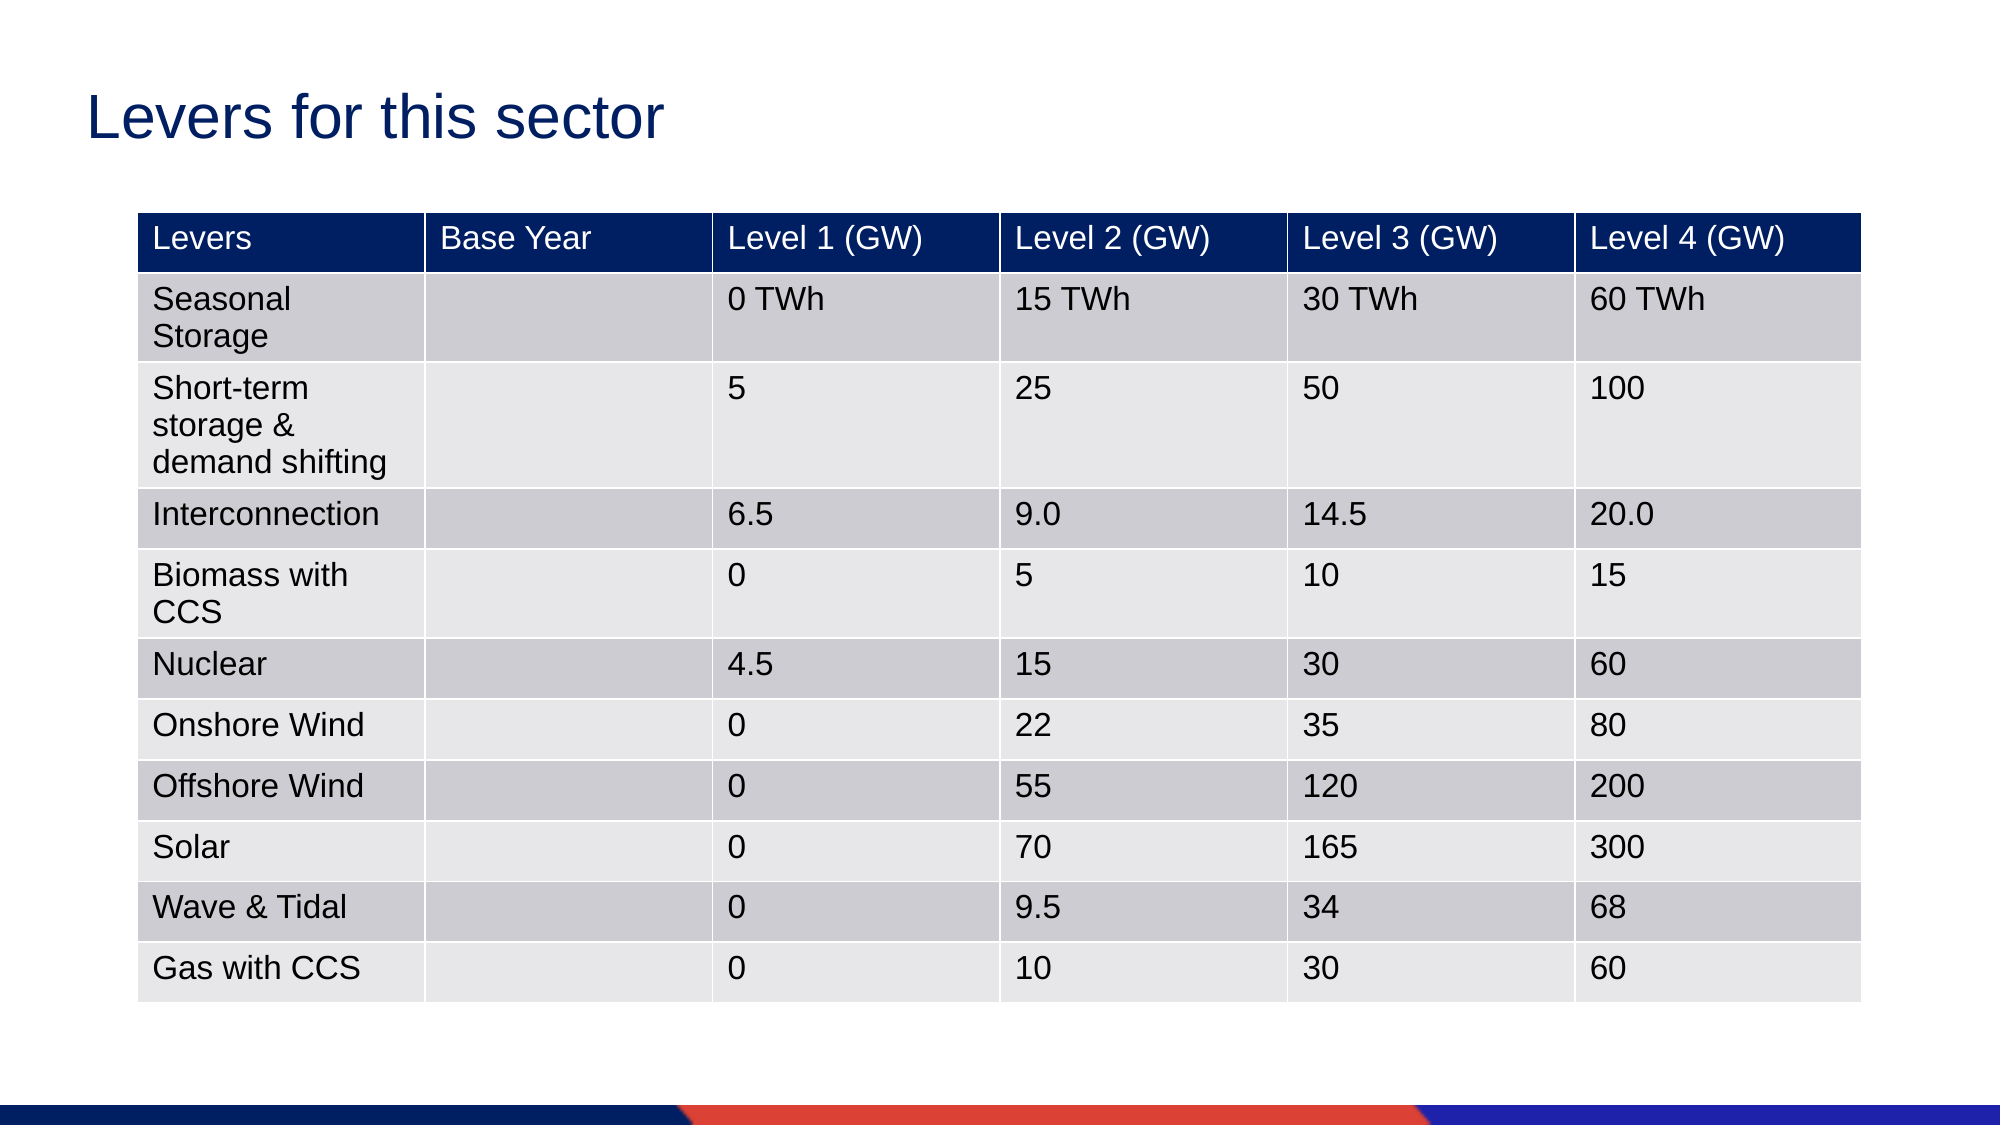

# Levers for this sector
| Levers | Base Year | Level 1 (GW) | Level 2 (GW) | Level 3 (GW) | Level 4 (GW) |
| --- | --- | --- | --- | --- | --- |
| Seasonal Storage |  | 0 TWh | 15 TWh | 30 TWh | 60 TWh |
| Short-term storage & demand shifting |  | 5 | 25 | 50 | 100 |
| Interconnection |  | 6.5 | 9.0 | 14.5 | 20.0 |
| Biomass with CCS |  | 0 | 5 | 10 | 15 |
| Nuclear |  | 4.5 | 15 | 30 | 60 |
| Onshore Wind |  | 0 | 22 | 35 | 80 |
| Offshore Wind |  | 0 | 55 | 120 | 200 |
| Solar |  | 0 | 70 | 165 | 300 |
| Wave & Tidal |  | 0 | 9.5 | 34 | 68 |
| Gas with CCS |  | 0 | 10 | 30 | 60 |